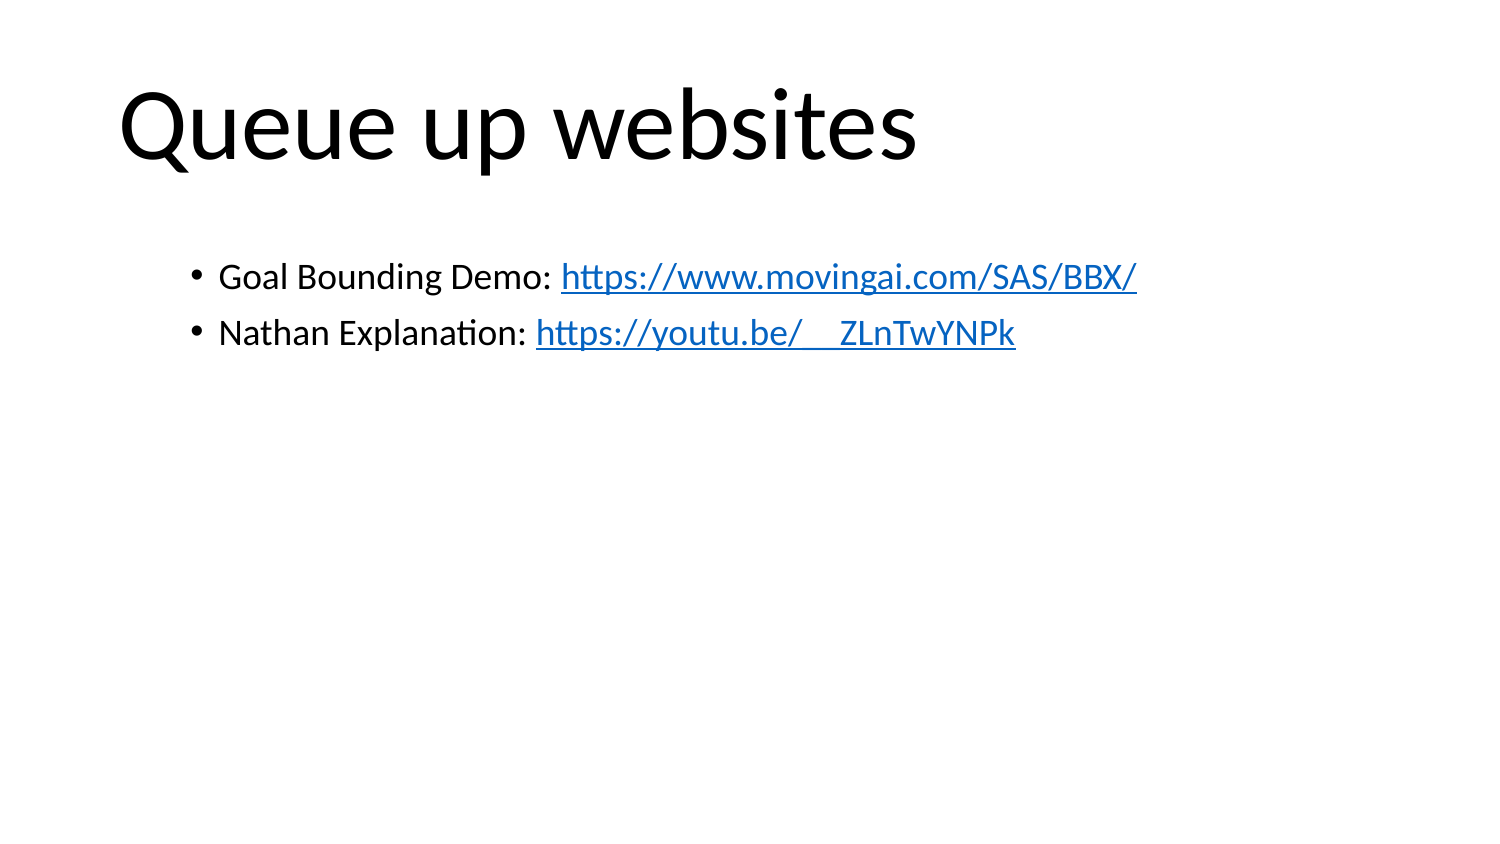

# Queue up websites
Goal Bounding Demo: https://www.movingai.com/SAS/BBX/
Nathan Explanation: https://youtu.be/__ZLnTwYNPk